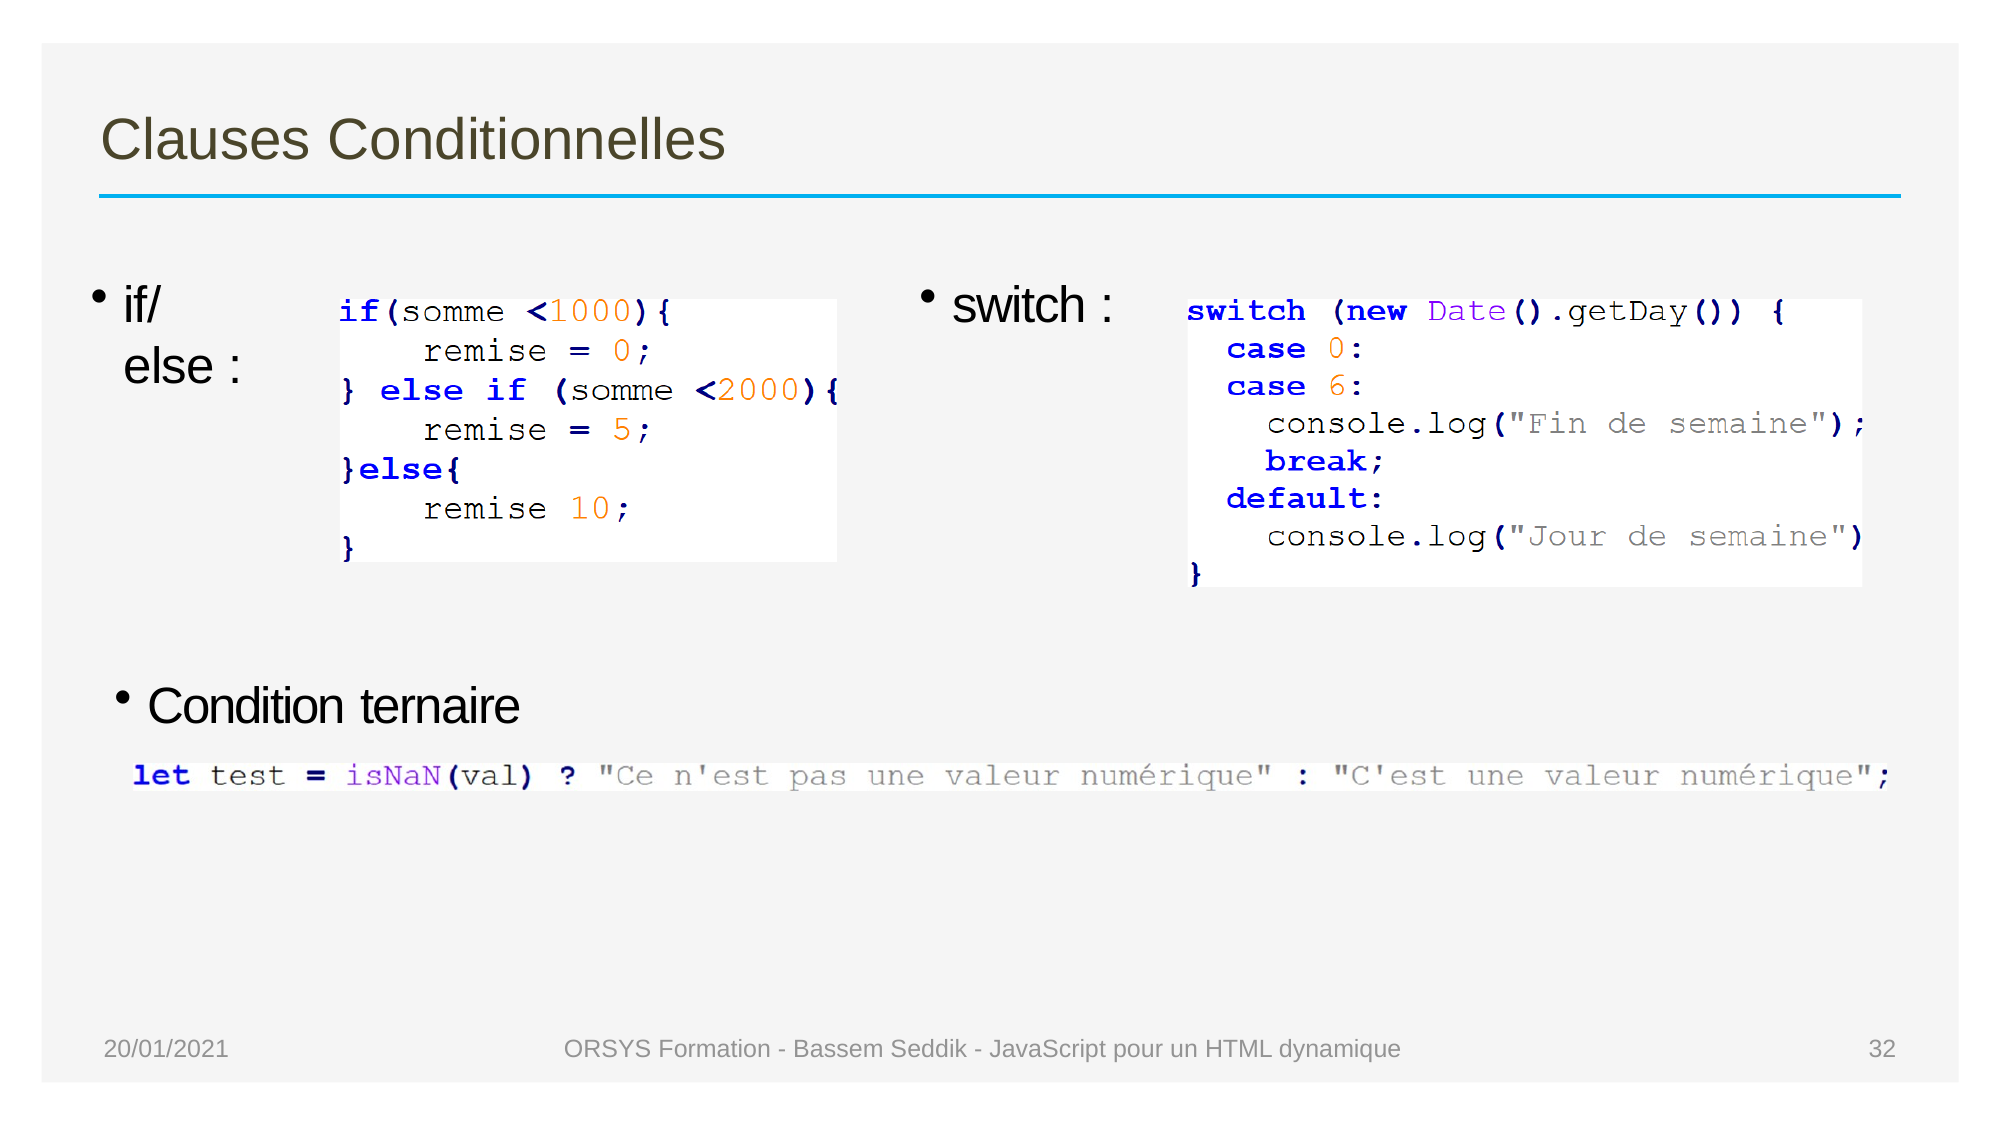

# Clauses Conditionnelles
if/else :
switch :

Condition ternaire

20/01/2021
ORSYS Formation - Bassem Seddik - JavaScript pour un HTML dynamique
32